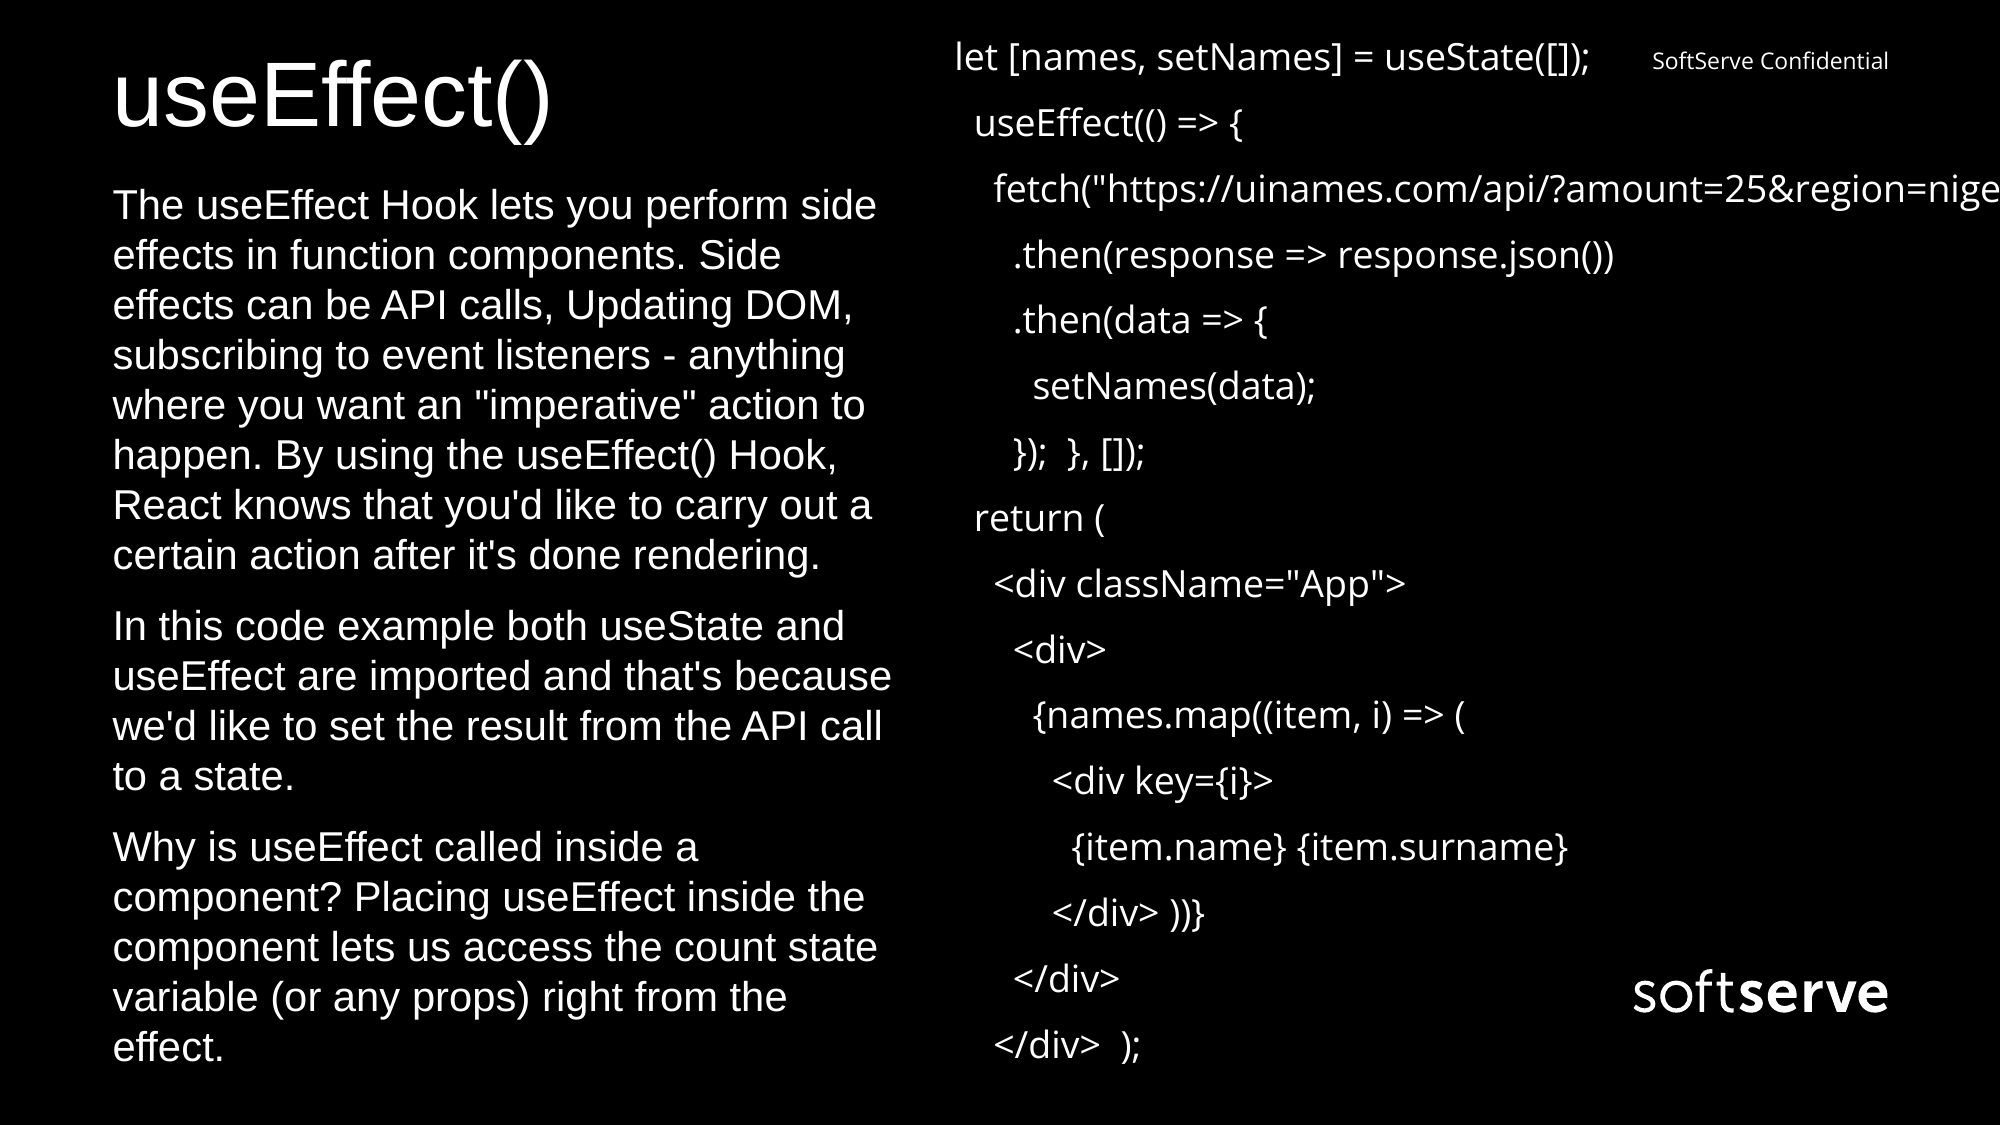

let [names, setNames] = useState([]);
  useEffect(() => {
    fetch("https://uinames.com/api/?amount=25&region=nigeria")
      .then(response => response.json())
      .then(data => {
        setNames(data);
      });  }, []);
  return (
    <div className="App">
      <div>
        {names.map((item, i) => (
          <div key={i}>
            {item.name} {item.surname}
          </div> ))}
      </div>
    </div>  );
# useEffect()
The useEffect Hook lets you perform side effects in function components. Side effects can be API calls, Updating DOM, subscribing to event listeners - anything where you want an "imperative" action to happen. By using the useEffect() Hook, React knows that you'd like to carry out a certain action after it's done rendering.
In this code example both useState and useEffect are imported and that's because we'd like to set the result from the API call to a state.
Why is useEffect called inside a component? Placing useEffect inside the component lets us access the count state variable (or any props) right from the effect.